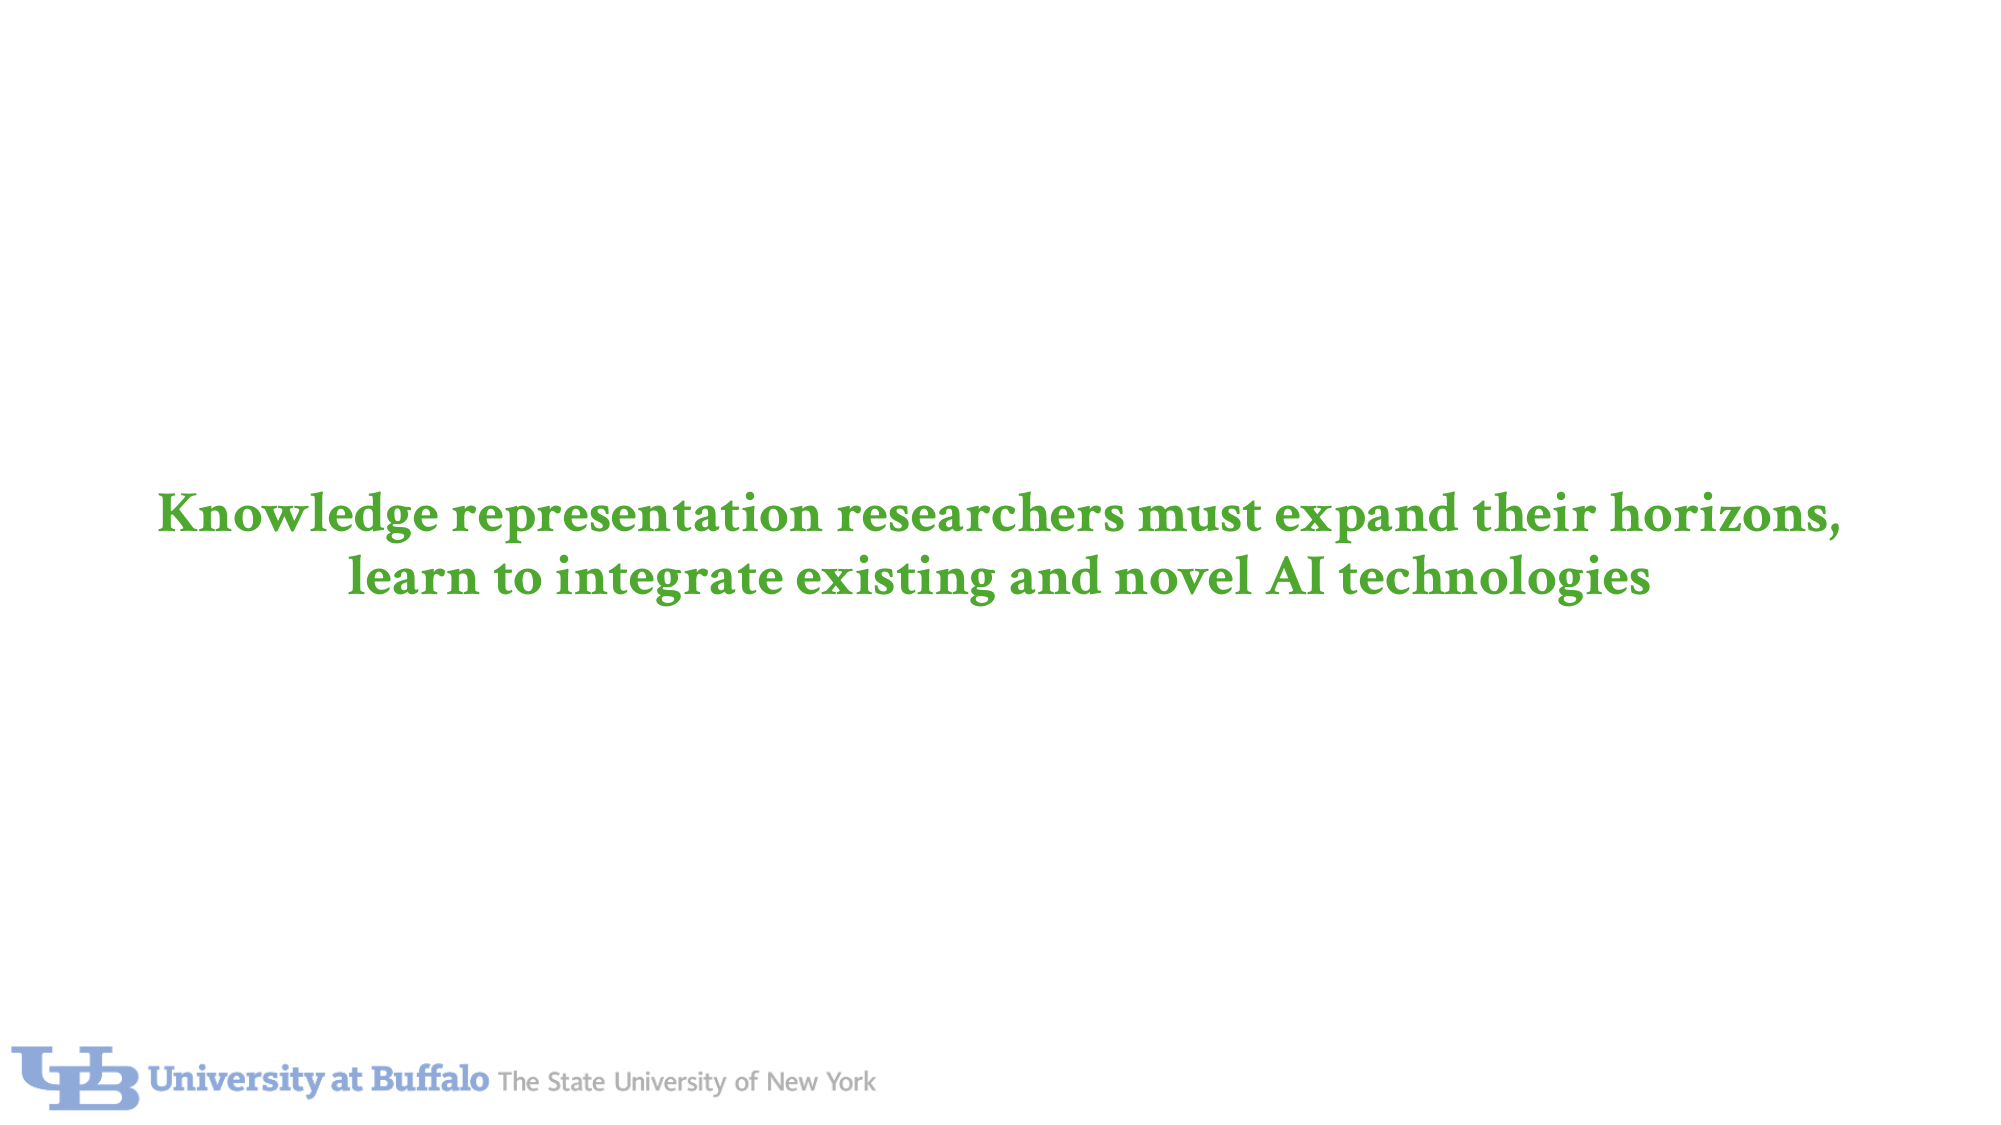

Knowledge representation researchers must expand their horizons, learn to integrate existing and novel AI technologies